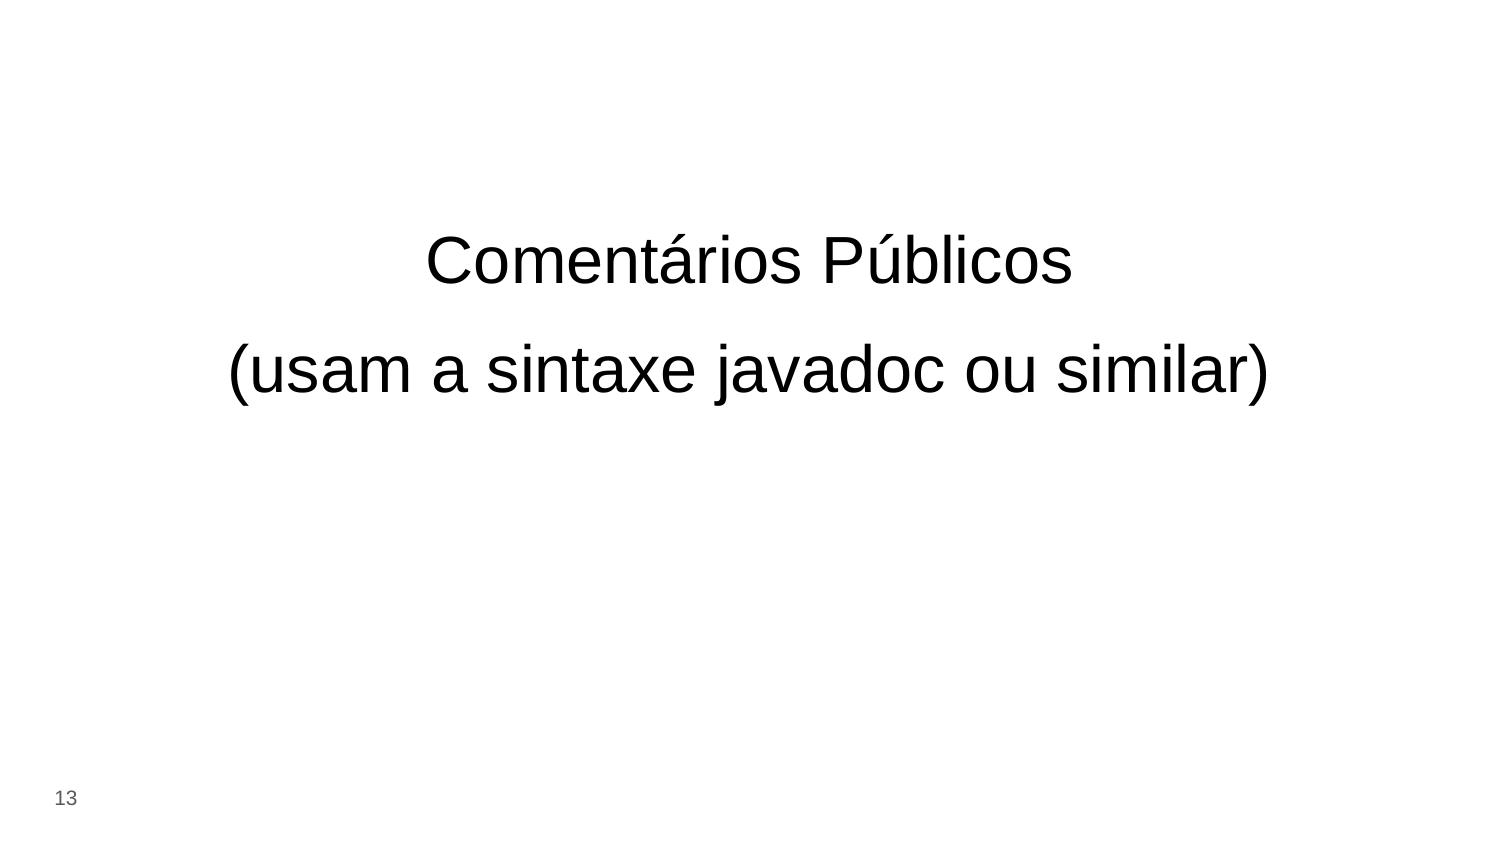

# Comentários Públicos
(usam a sintaxe javadoc ou similar)

13